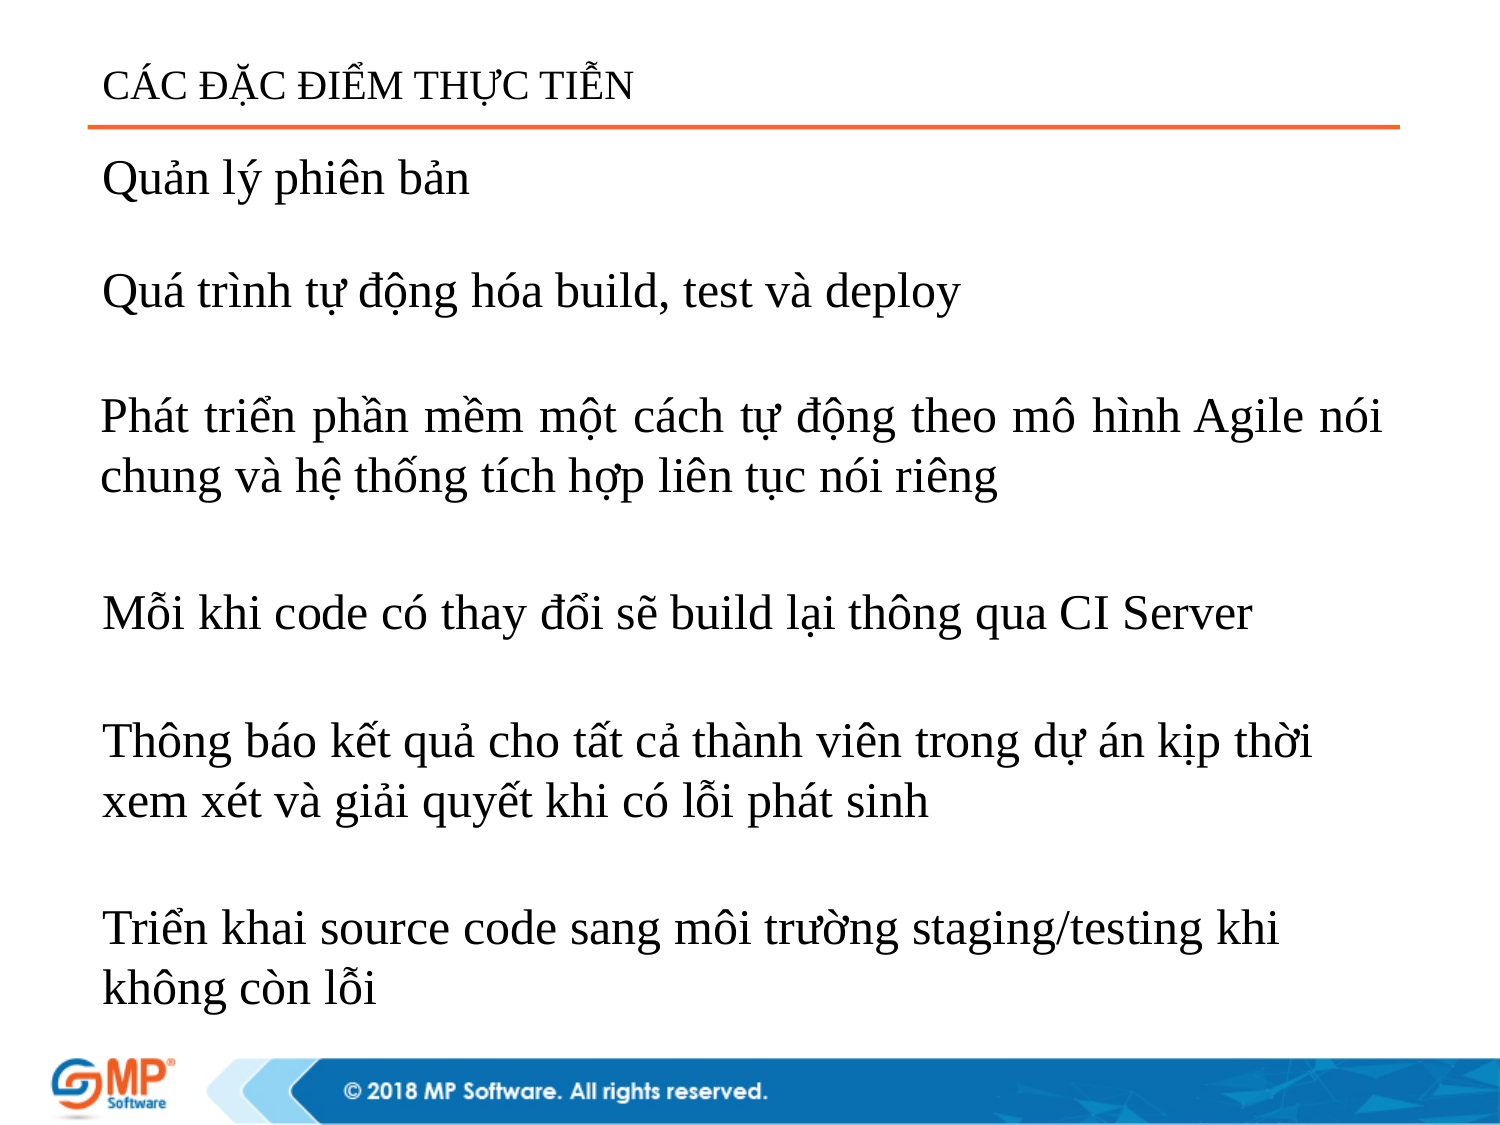

CÁC ĐẶC ĐIỂM THỰC TIỄN
Quản lý phiên bản
Quá trình tự động hóa build, test và deploy
Phát triển phần mềm một cách tự động theo mô hình Agile nói chung và hệ thống tích hợp liên tục nói riêng
Mỗi khi code có thay đổi sẽ build lại thông qua CI Server
Thông báo kết quả cho tất cả thành viên trong dự án kịp thời xem xét và giải quyết khi có lỗi phát sinh
Triển khai source code sang môi trường staging/testing khi không còn lỗi